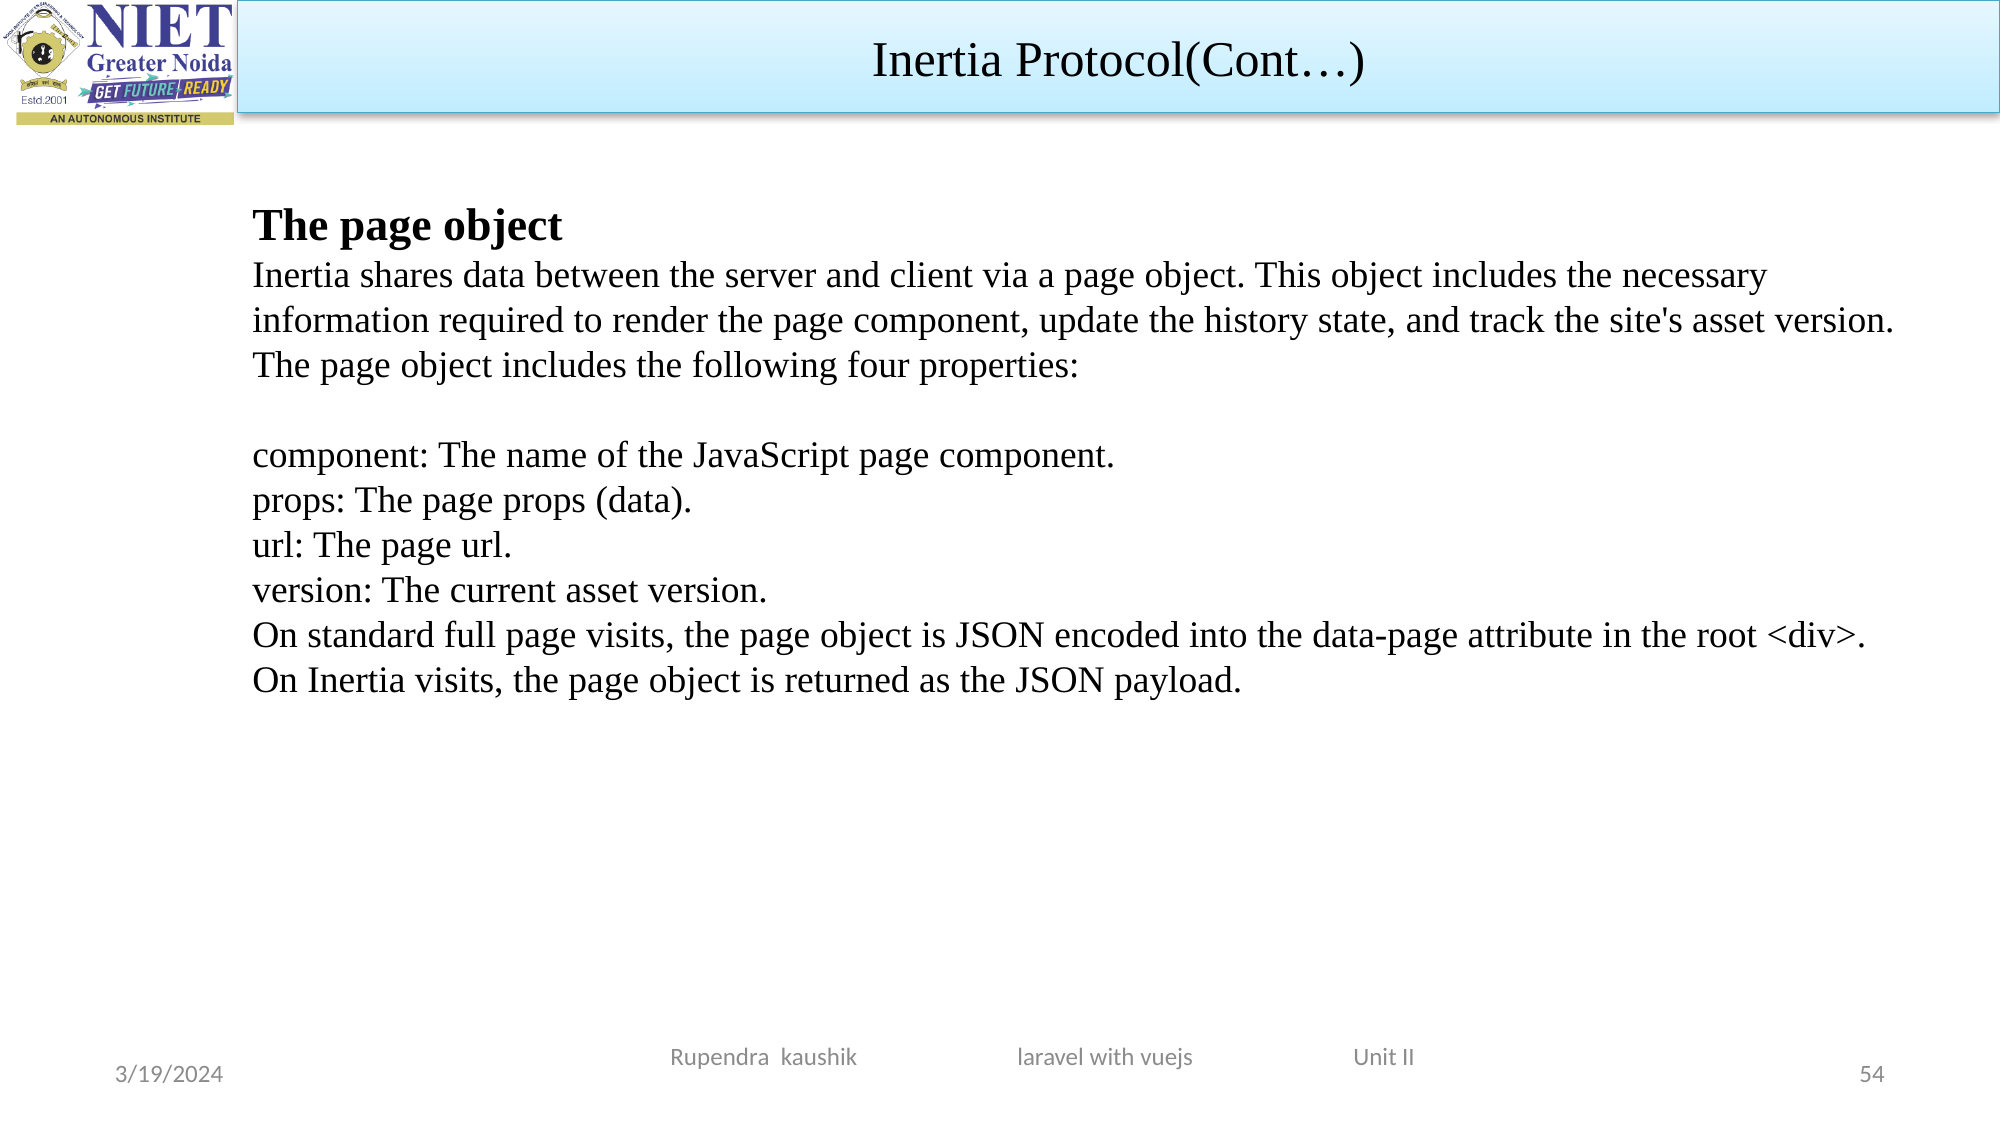

Inertia Protocol(Cont…)
The page object
Inertia shares data between the server and client via a page object. This object includes the necessary information required to render the page component, update the history state, and track the site's asset version. The page object includes the following four properties:

component: The name of the JavaScript page component.
props: The page props (data).
url: The page url.
version: The current asset version.
On standard full page visits, the page object is JSON encoded into the data-page attribute in the root <div>. On Inertia visits, the page object is returned as the JSON payload.
Rupendra  kaushik                            laravel with vuejs                            Unit II
3/19/2024
54